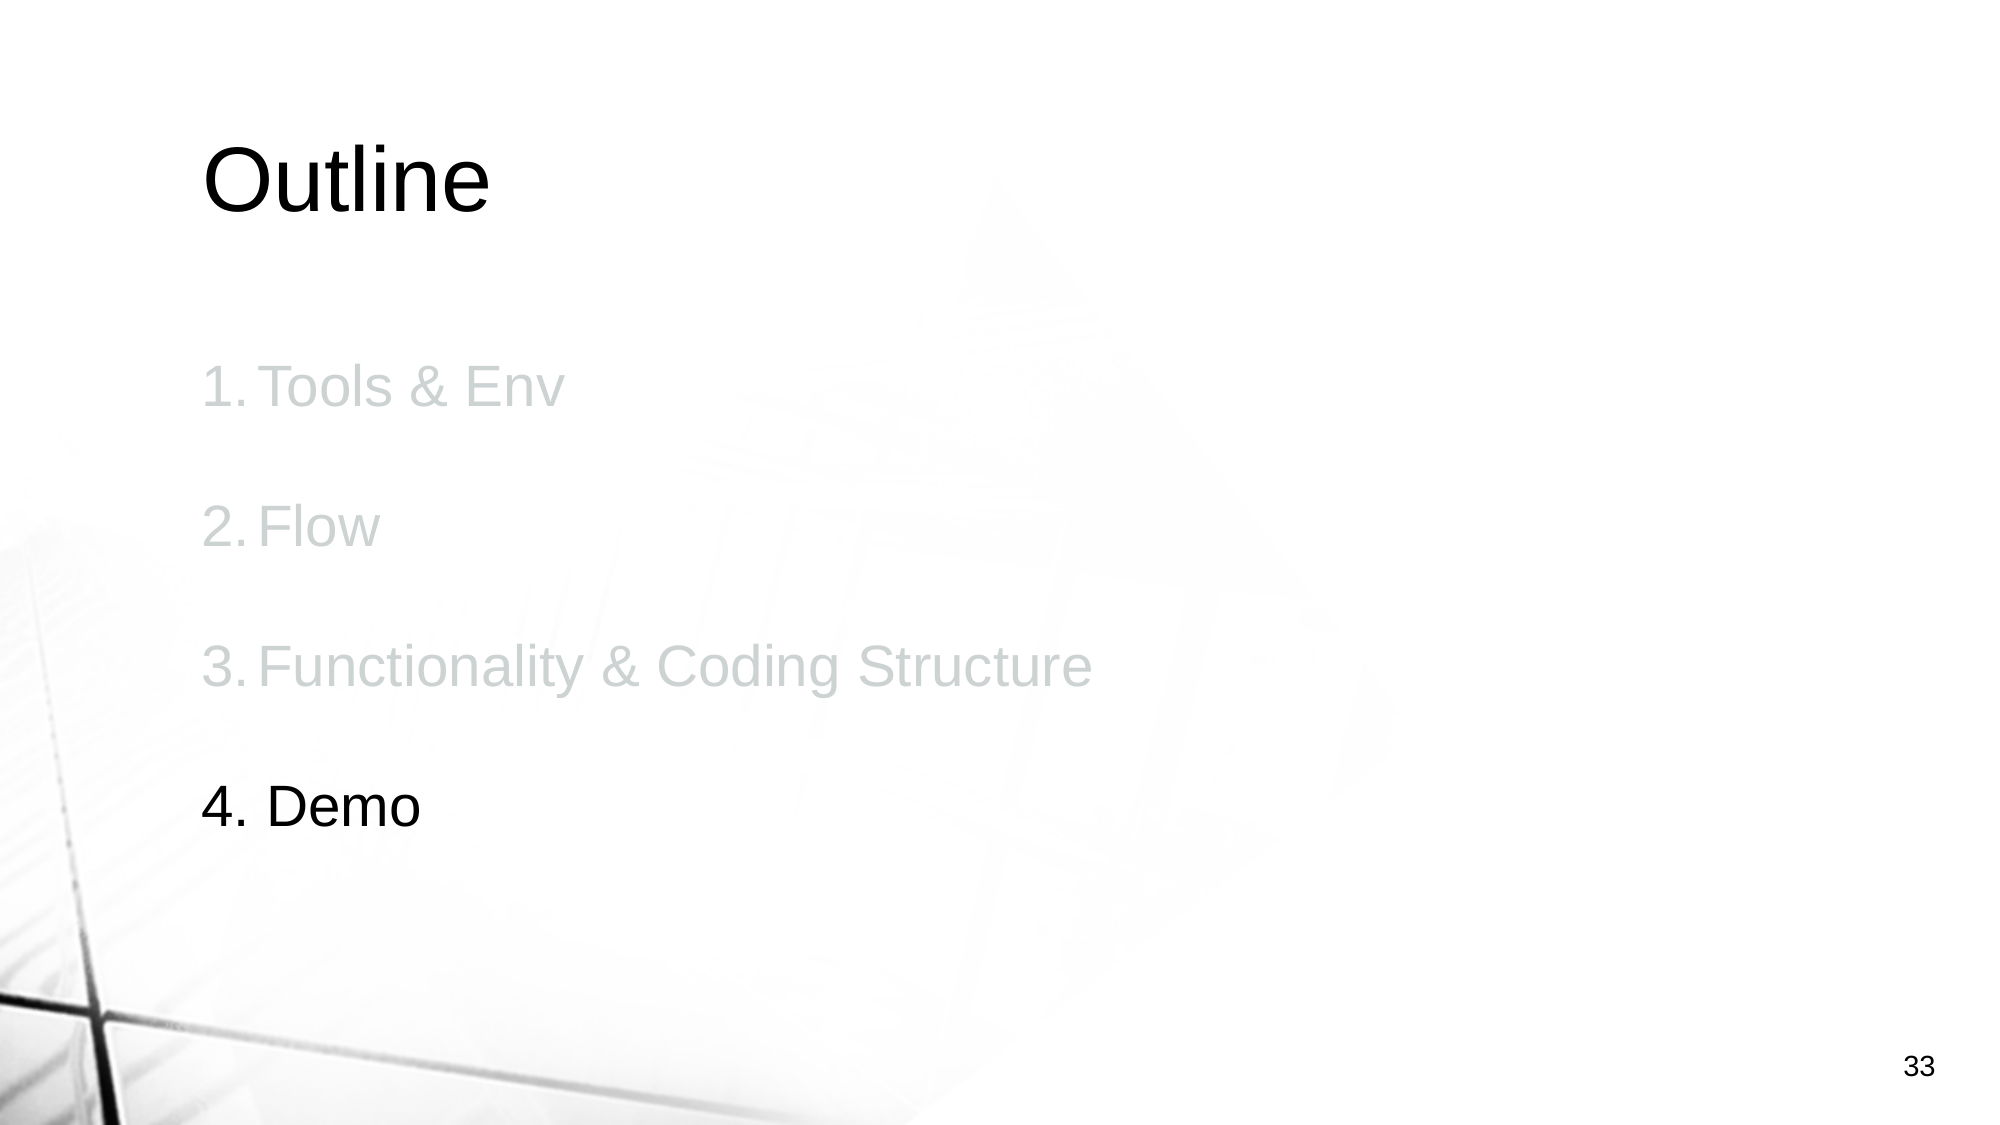

Outline
Tools & Env

Flow

Functionality & Coding Structure

4. Demo
33